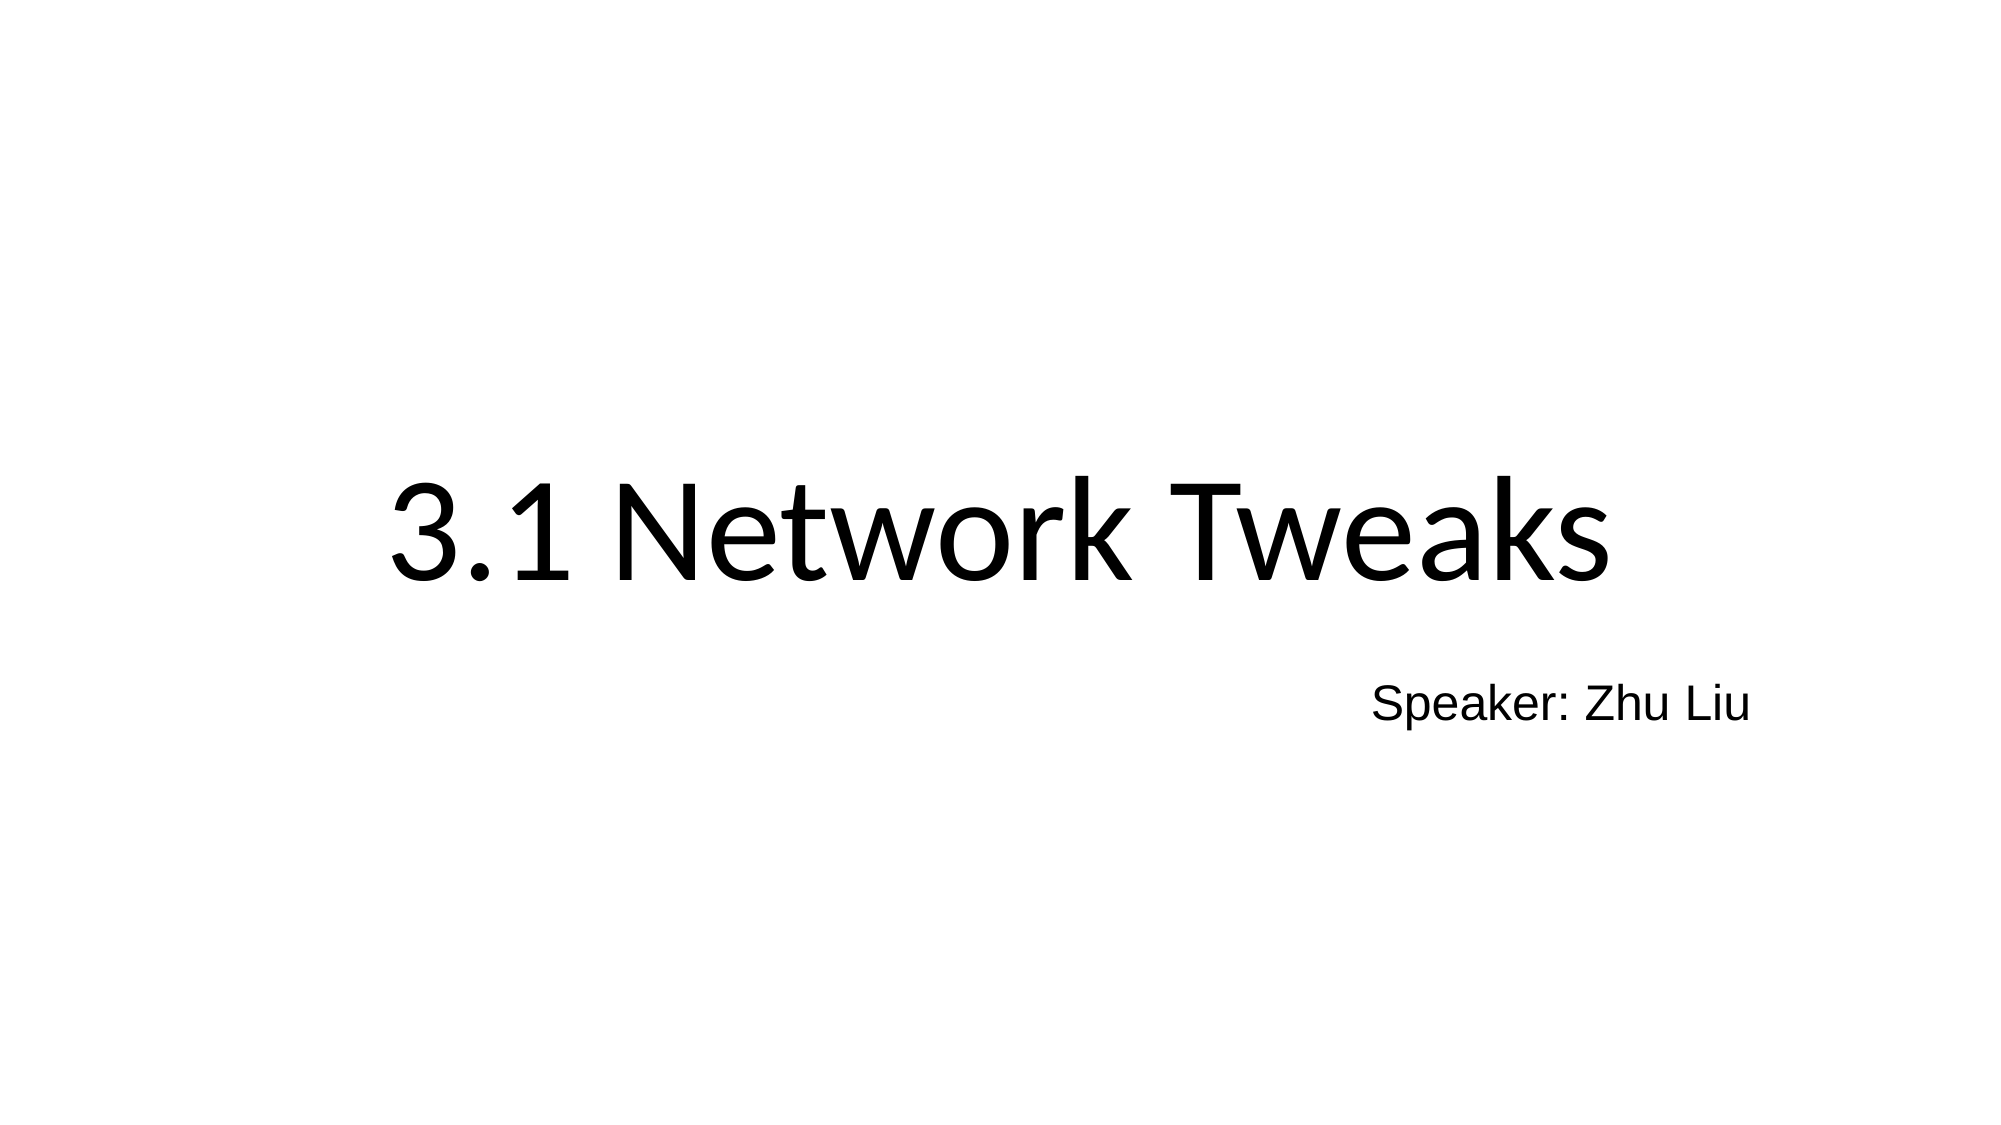

# 3.1 Network Tweaks
Speaker: Zhu Liu